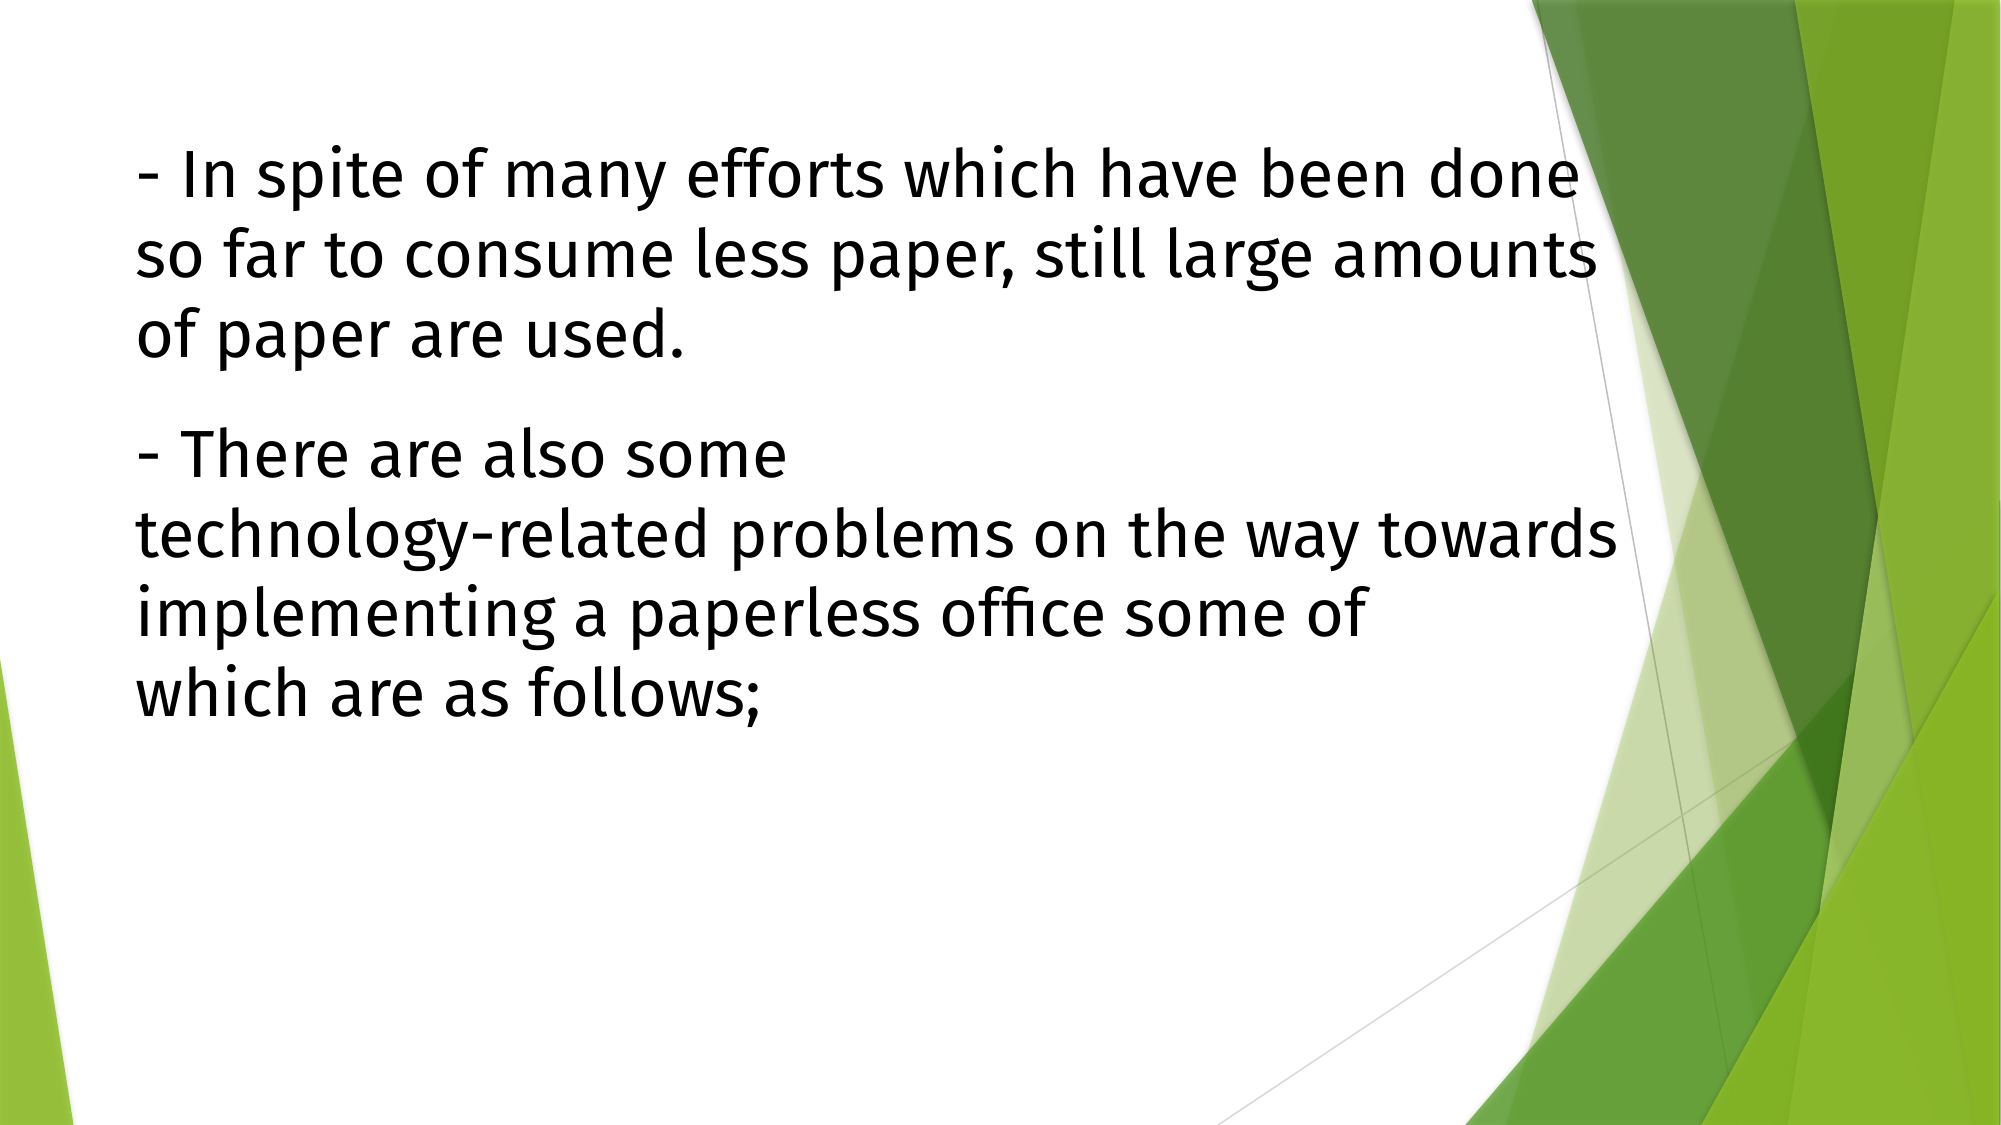

- In spite of many efforts which have been done so far to consume less paper, still large amounts
of paper are used.
- There are also some
technology-related problems on the way towards implementing a paperless office some of
which are as follows;